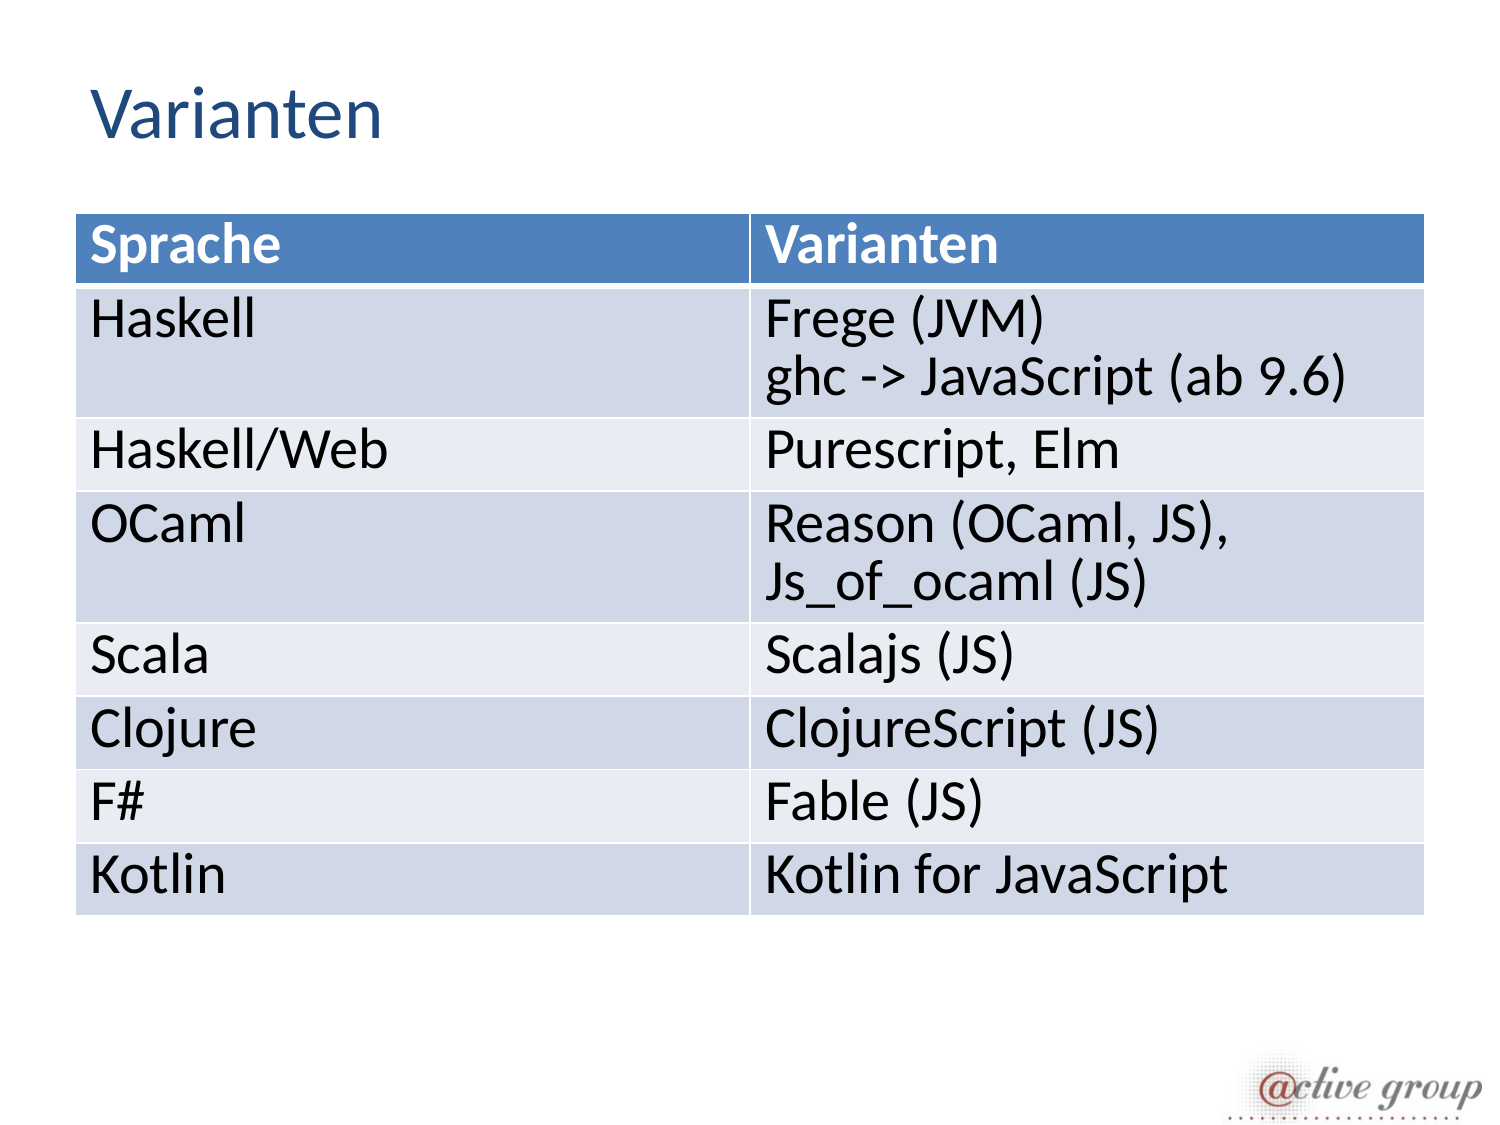

# Varianten
| Sprache | Varianten |
| --- | --- |
| Haskell | Frege (JVM) ghc -> JavaScript (ab 9.6) |
| Haskell/Web | Purescript, Elm |
| OCaml | Reason (OCaml, JS), Js\_of\_ocaml (JS) |
| Scala | Scalajs (JS) |
| Clojure | ClojureScript (JS) |
| F# | Fable (JS) |
| Kotlin | Kotlin for JavaScript |